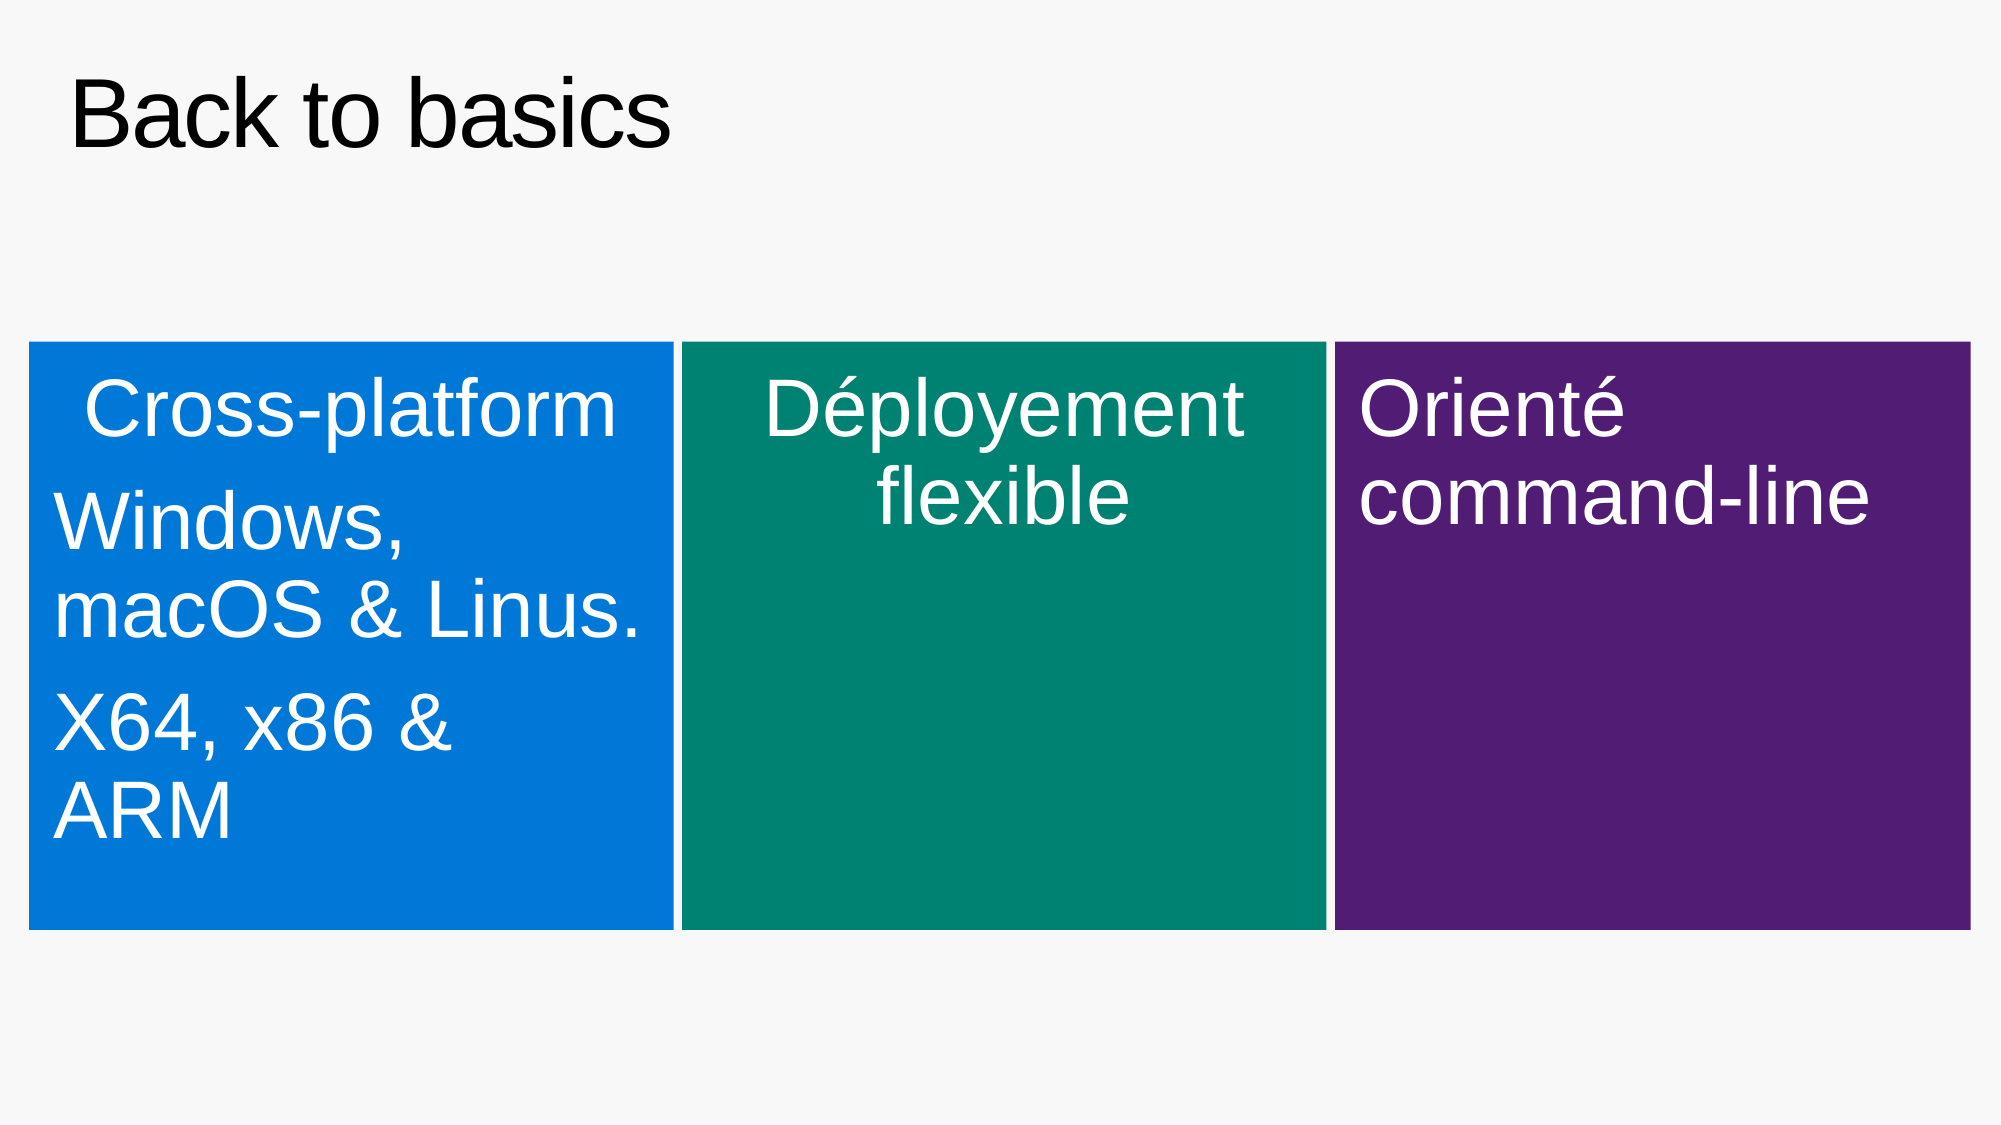

# Back to basics
Cross-platform
Windows, macOS & Linus.
X64, x86 & ARM
Déployement flexible

Orienté command-line